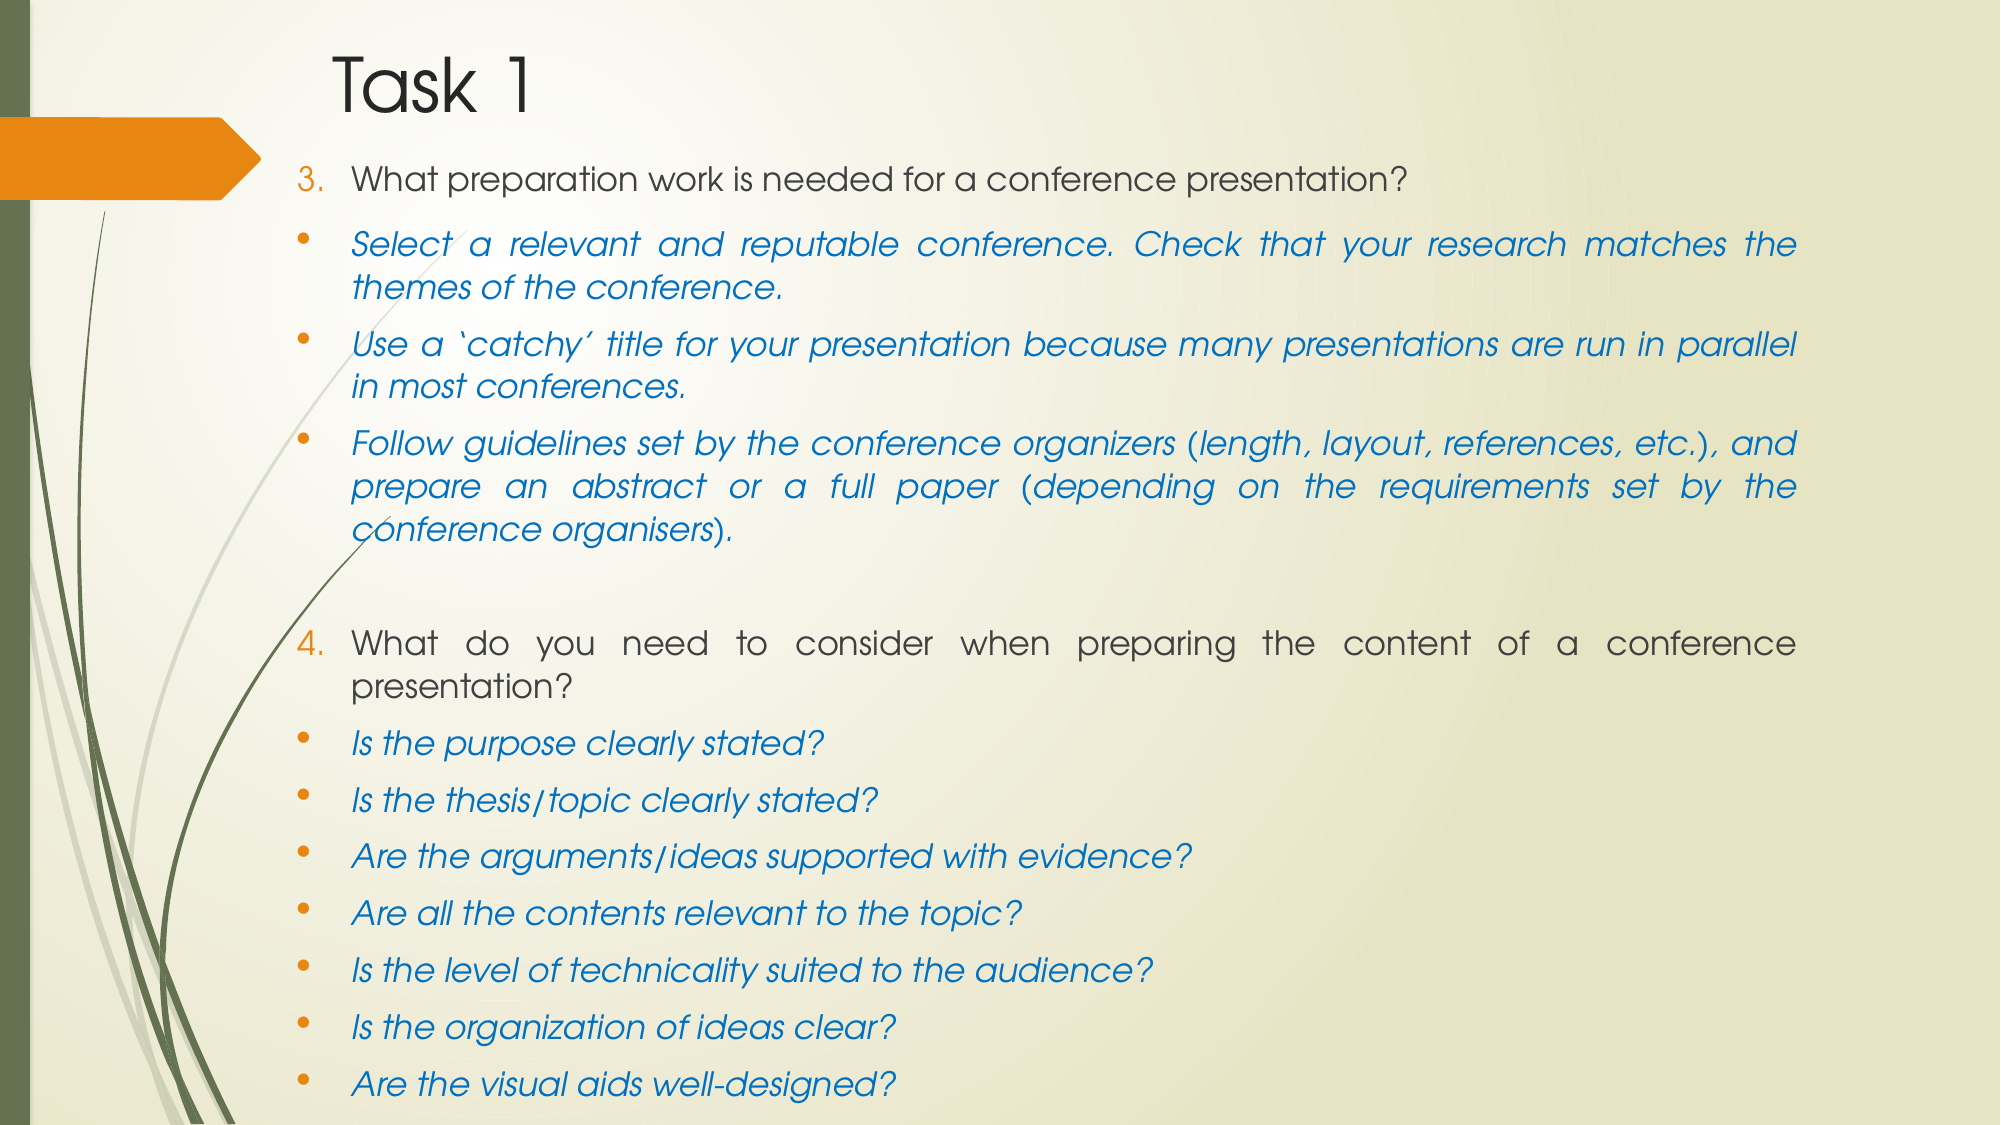

# Task 1
What preparation work is needed for a conference presentation?
Select a relevant and reputable conference. Check that your research matches the themes of the conference.
Use a ‘catchy’ title for your presentation because many presentations are run in parallel in most conferences.
Follow guidelines set by the conference organizers (length, layout, references, etc.), and prepare an abstract or a full paper (depending on the requirements set by the conference organisers).

What do you need to consider when preparing the content of a conference presentation?
Is the purpose clearly stated?
Is the thesis/topic clearly stated?
Are the arguments/ideas supported with evidence?
Are all the contents relevant to the topic?
Is the level of technicality suited to the audience?
Is the organization of ideas clear?
Are the visual aids well-designed?